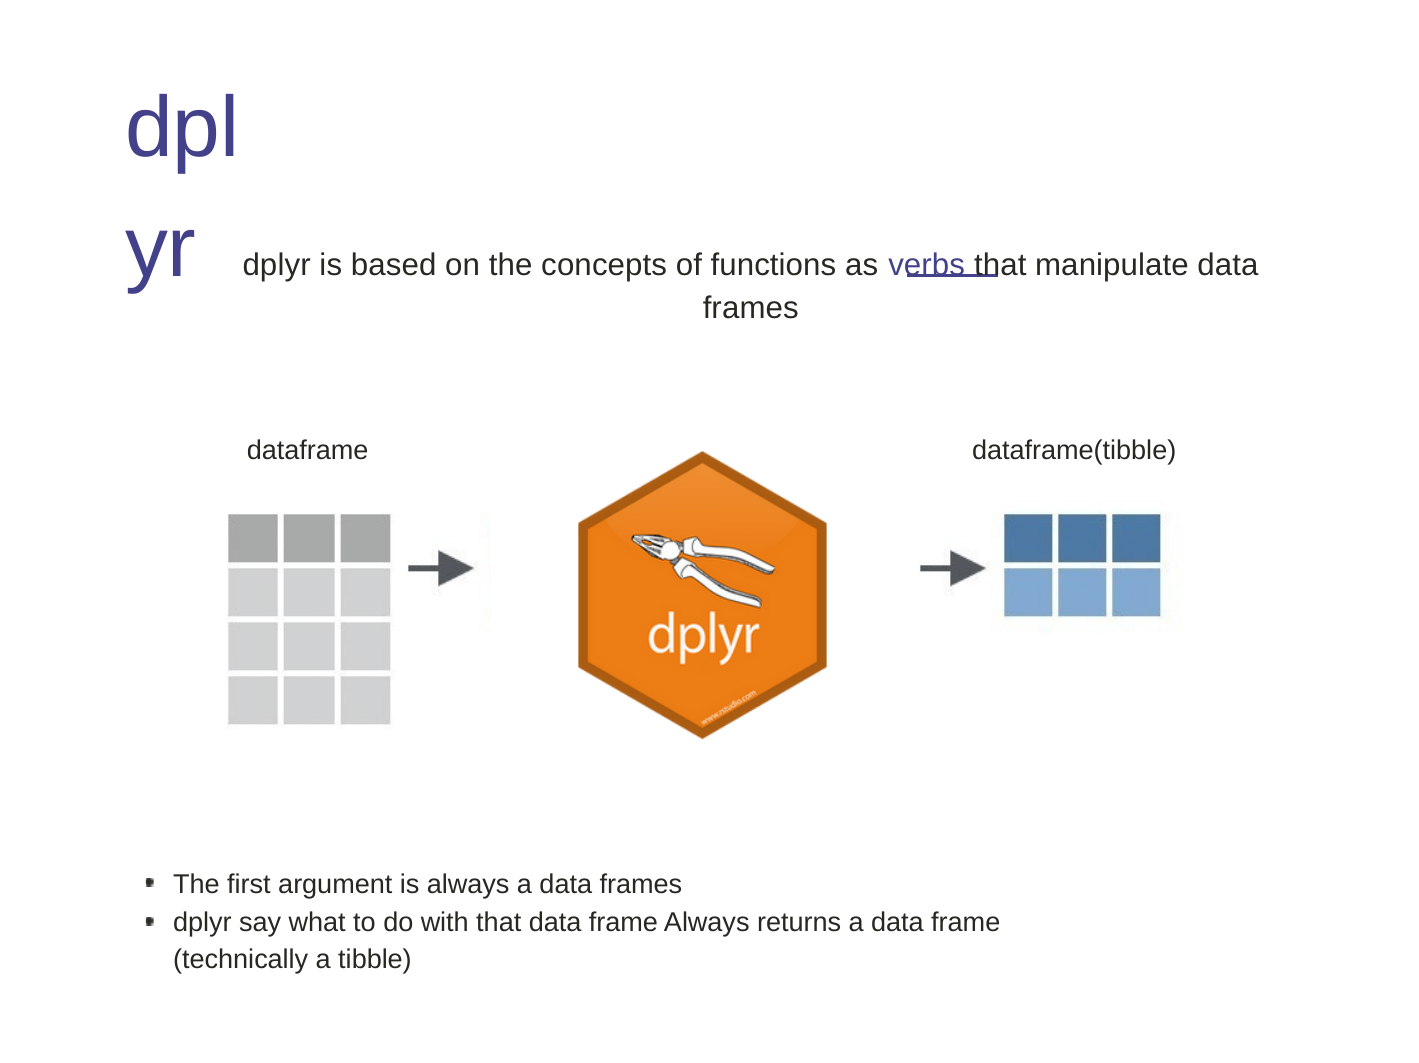

dplyr
dplyr is based on the concepts of functions as verbs that manipulate data frames

dataframe
dataframe(tibble)

The first argument is always a data frames
dplyr say what to do with that data frame Always returns a data frame
(technically a tibble)